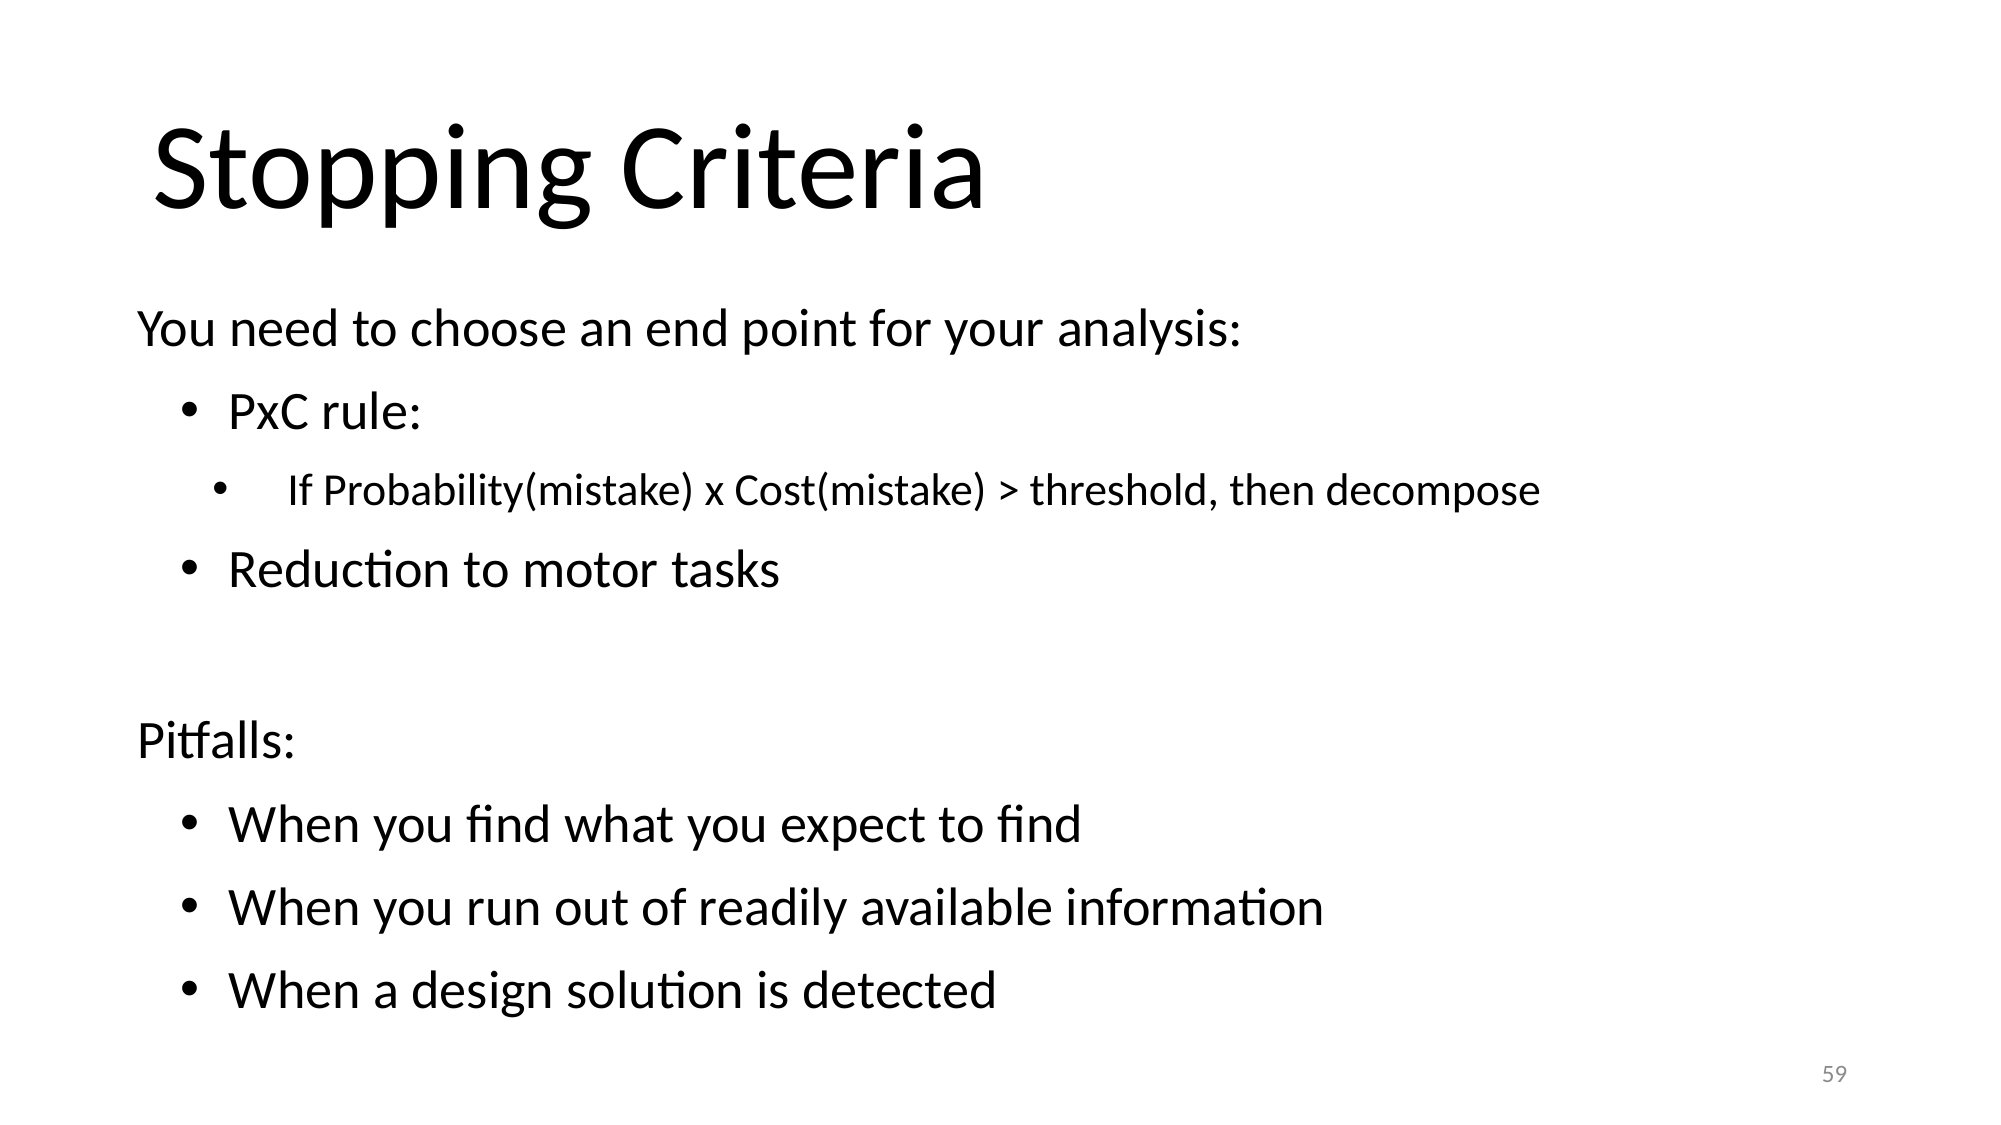

# Stopping Criteria
You need to choose an end point for your analysis:
PxC rule:
If Probability(mistake) x Cost(mistake) > threshold, then decompose
Reduction to motor tasks

Pitfalls:
When you find what you expect to find
When you run out of readily available information
When a design solution is detected
59